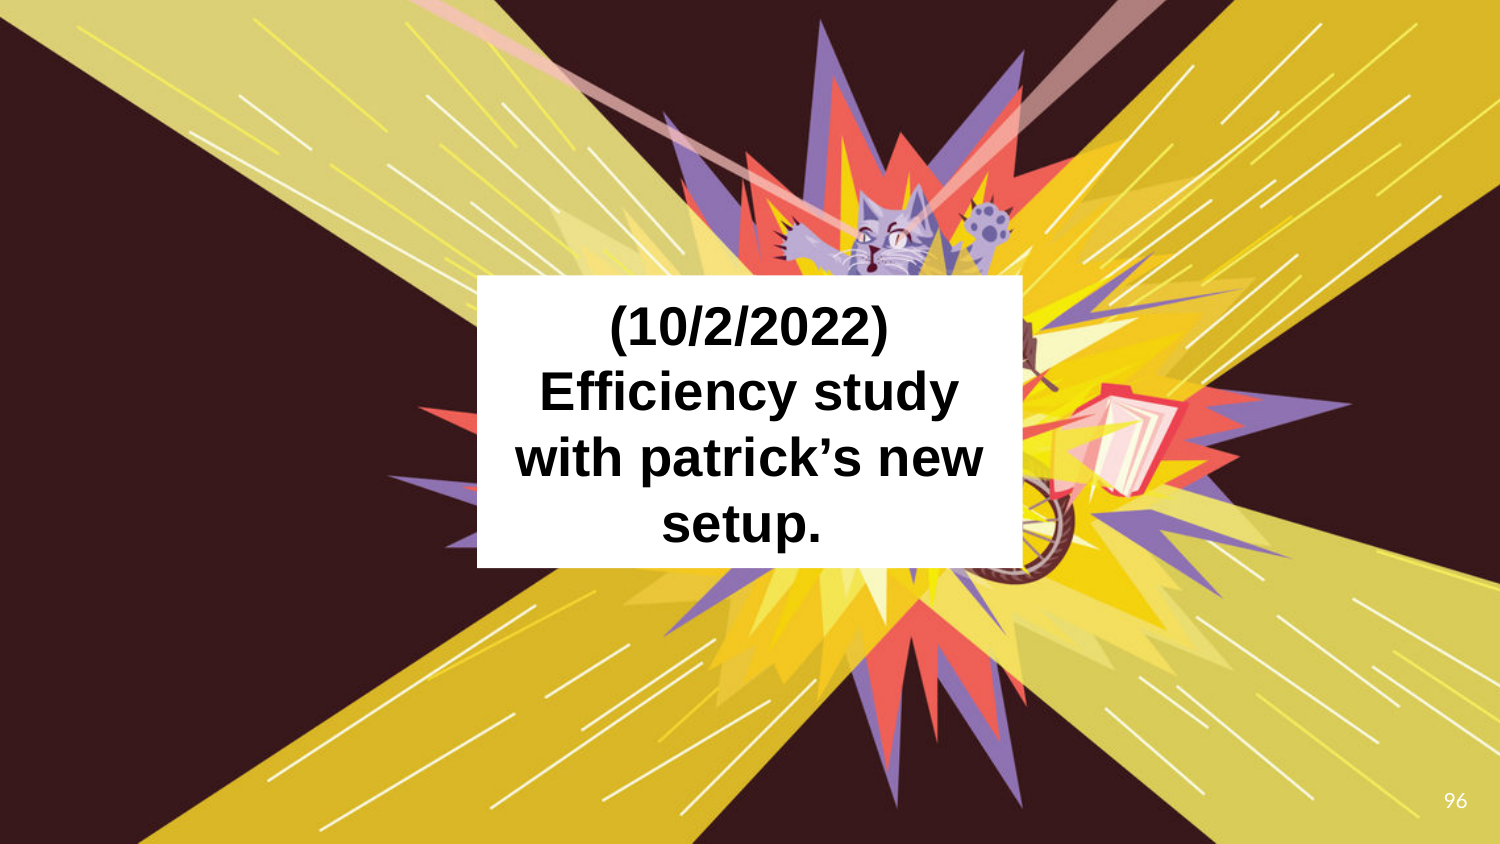

# (10/2/2022) Efficiency study with patrick’s new setup.
96